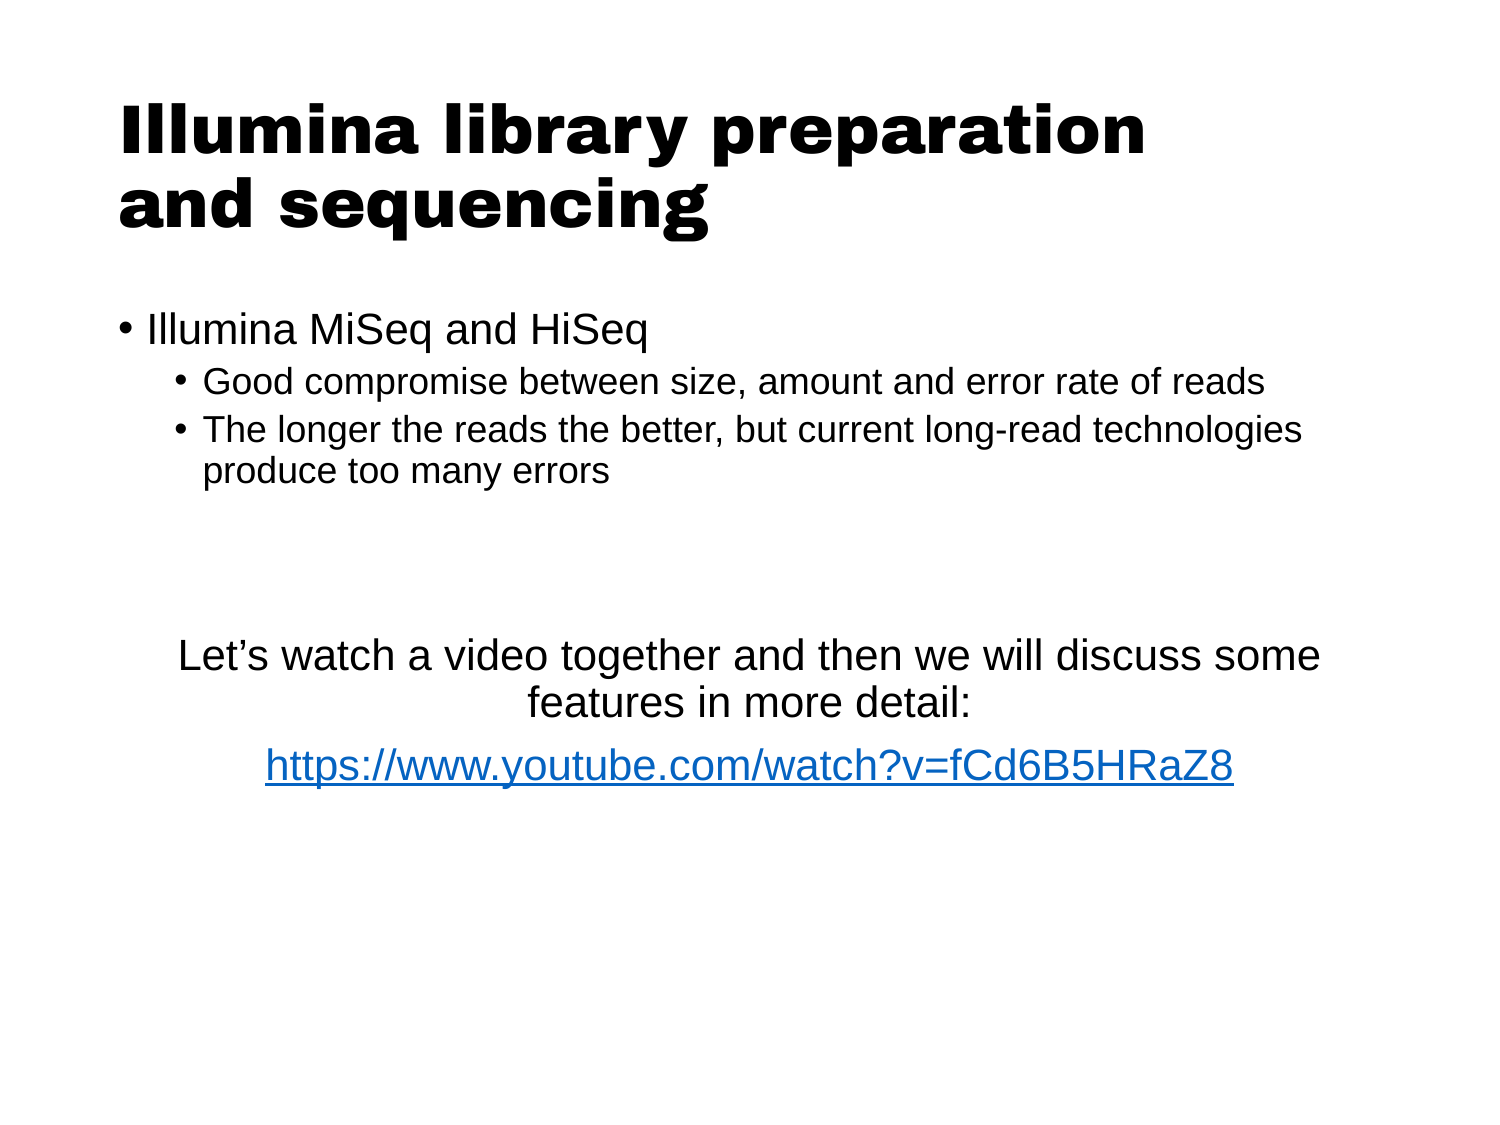

# Illumina library preparation and sequencing
Illumina MiSeq and HiSeq
Good compromise between size, amount and error rate of reads
The longer the reads the better, but current long-read technologies produce too many errors

Let’s watch a video together and then we will discuss some features in more detail:
https://www.youtube.com/watch?v=fCd6B5HRaZ8